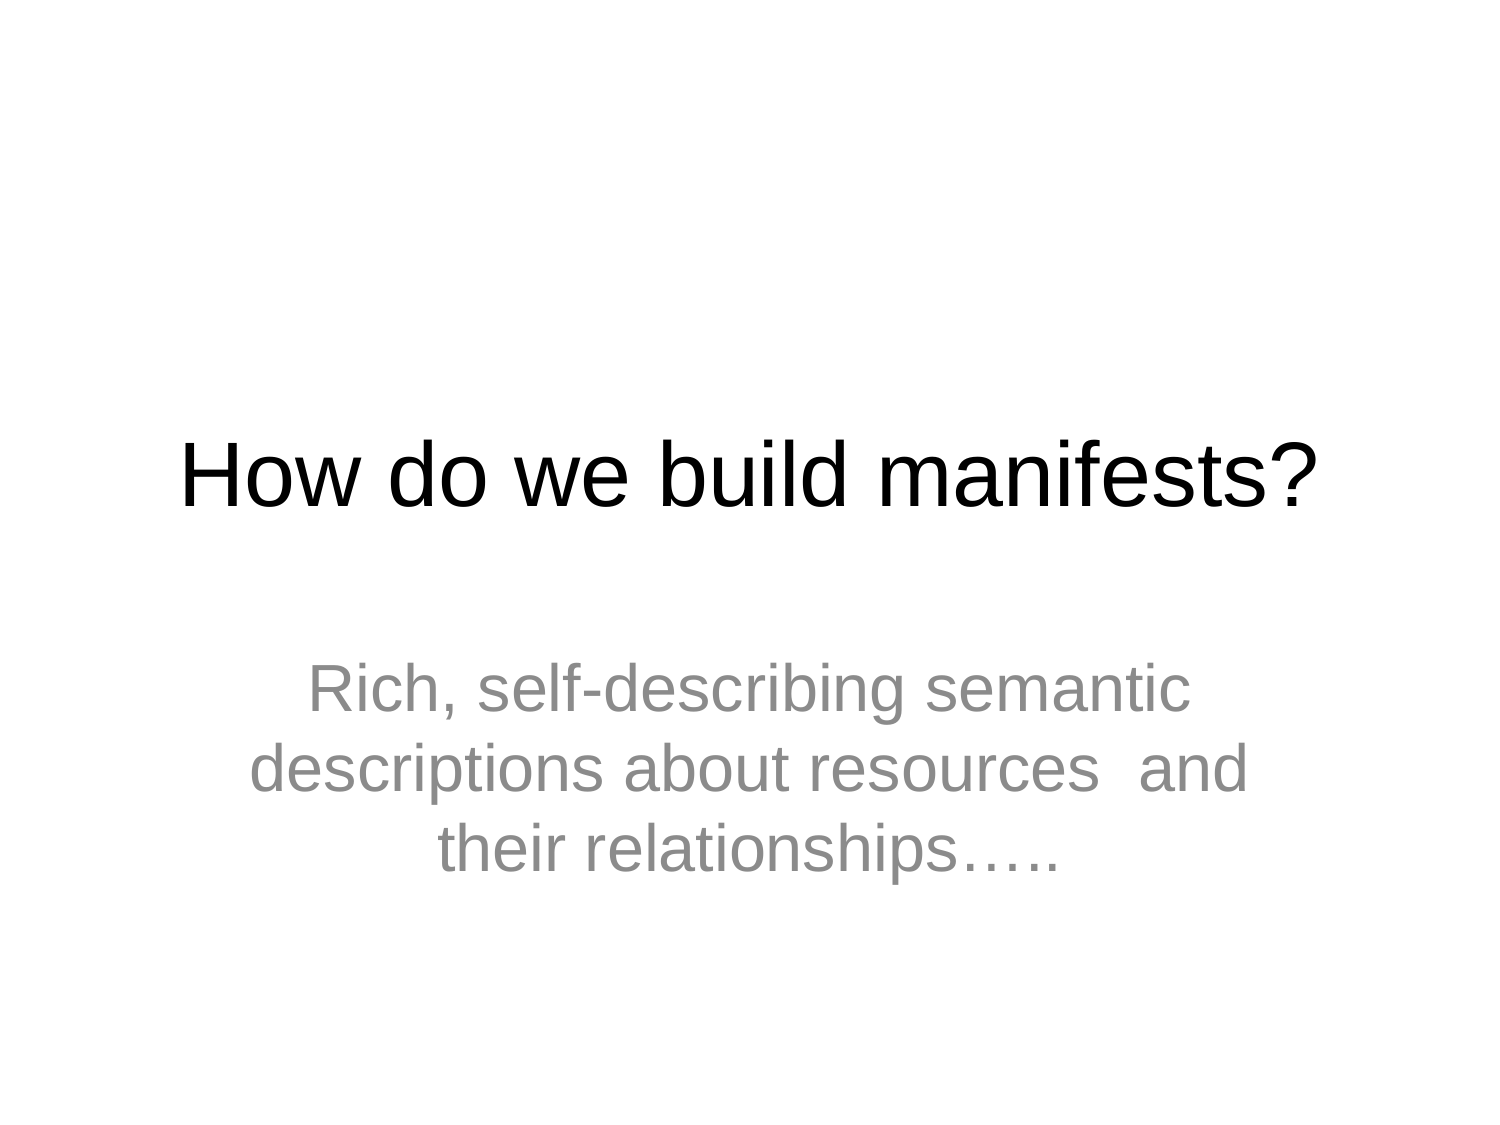

# How do we build manifests?
Rich, self-describing semantic descriptions about resources  and their relationships…..